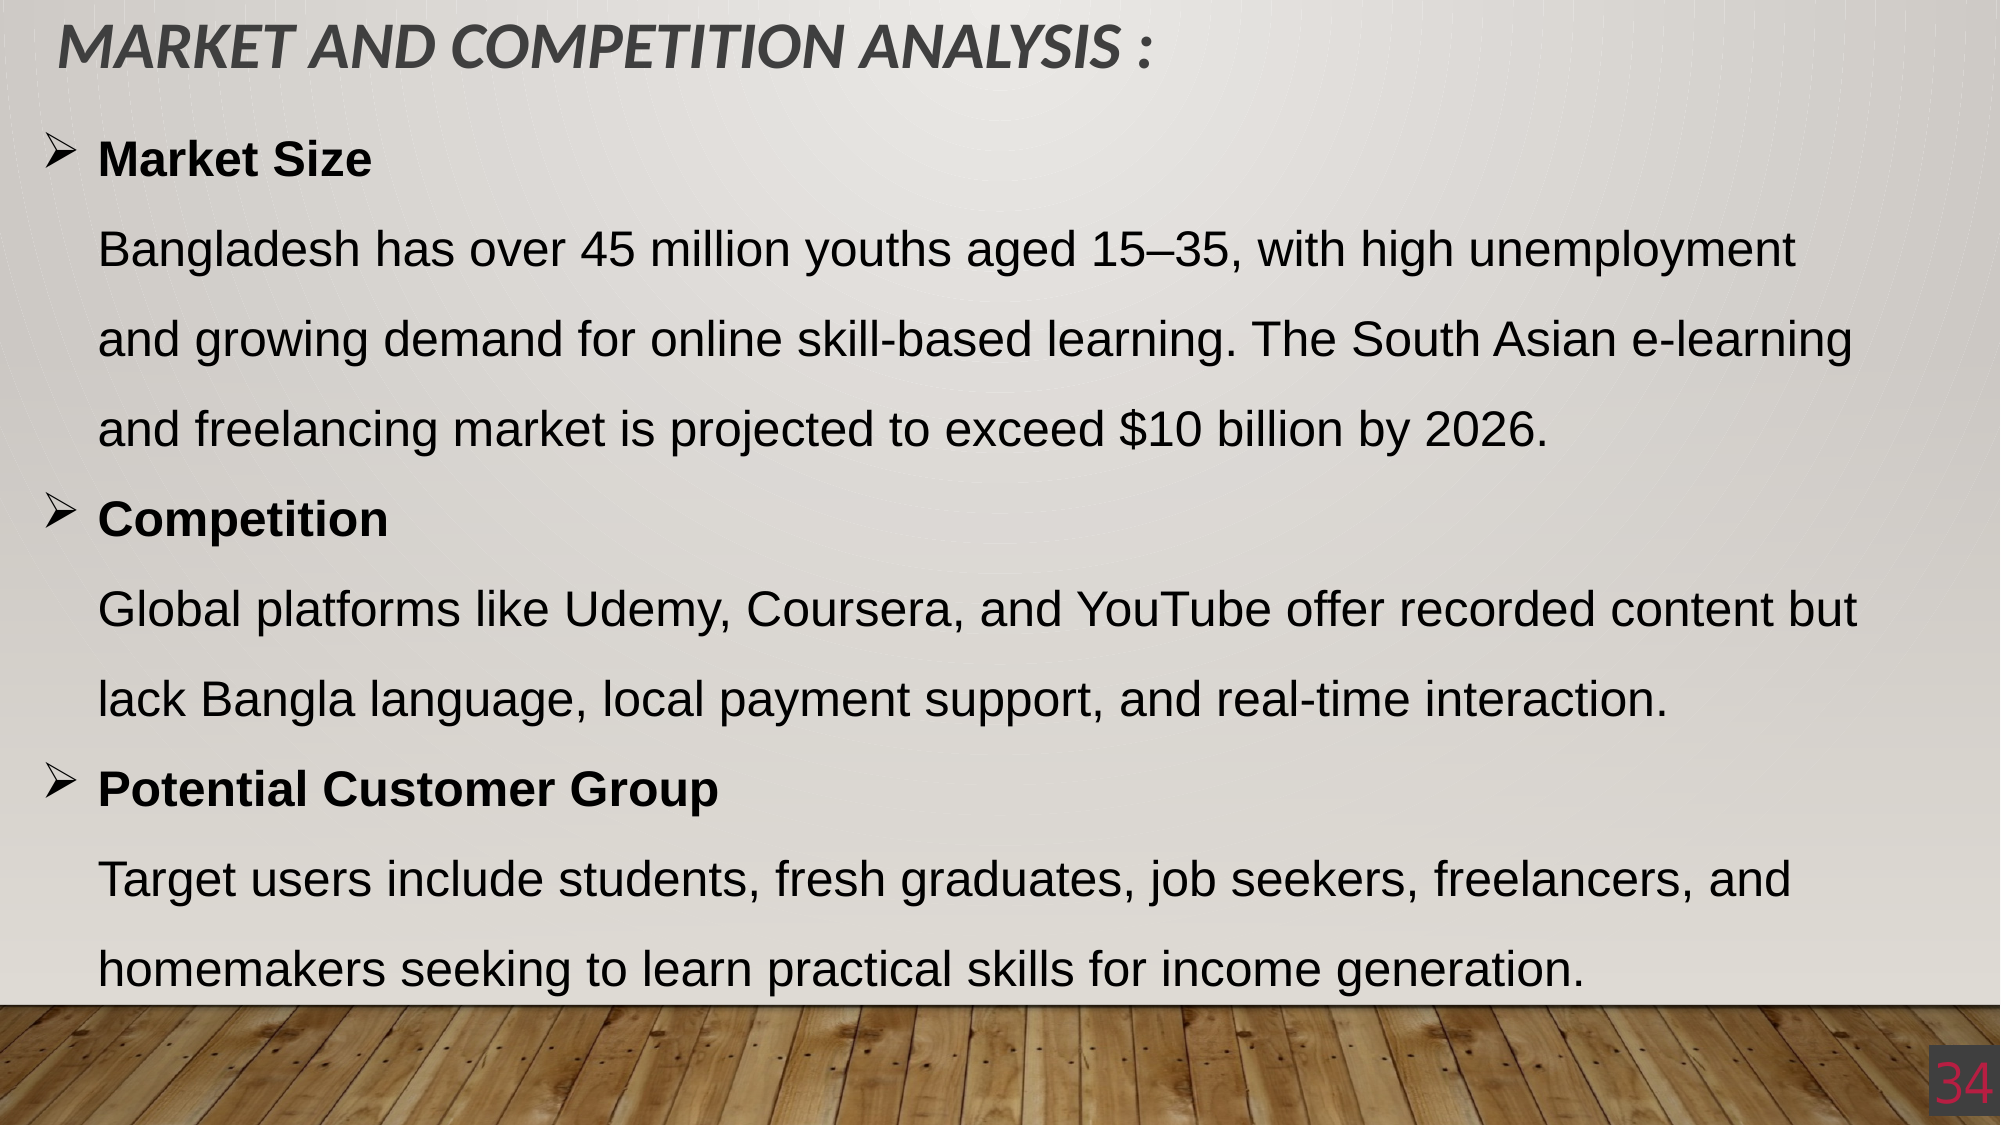

# Market and Competition Analysis :
Market Size
Bangladesh has over 45 million youths aged 15–35, with high unemployment and growing demand for online skill-based learning. The South Asian e-learning and freelancing market is projected to exceed $10 billion by 2026.
Competition
Global platforms like Udemy, Coursera, and YouTube offer recorded content but lack Bangla language, local payment support, and real-time interaction.
Potential Customer Group
Target users include students, fresh graduates, job seekers, freelancers, and homemakers seeking to learn practical skills for income generation.
34